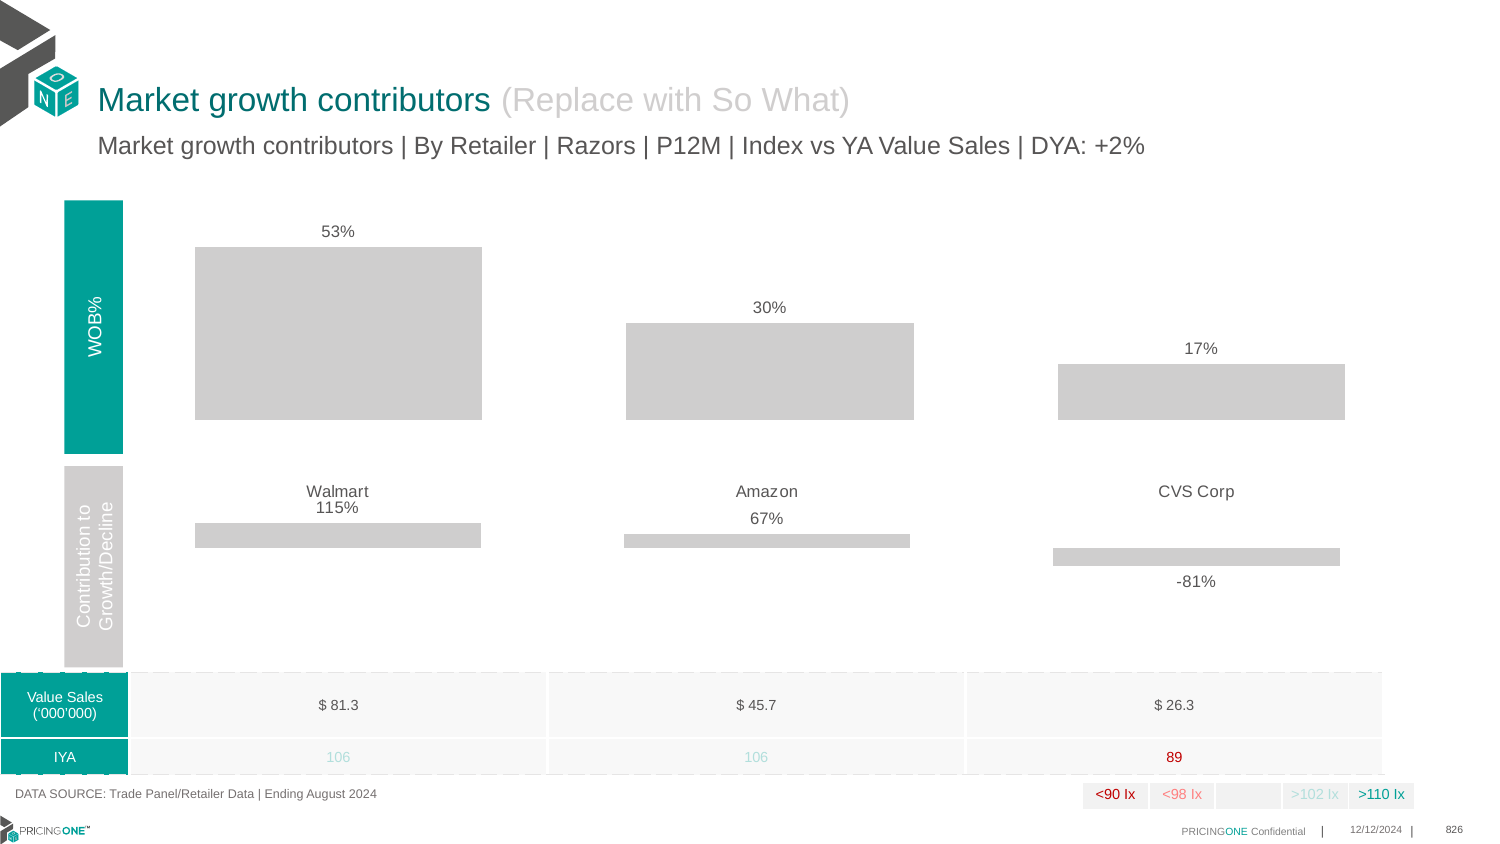

# Market growth contributors (Replace with So What)
Market growth contributors | By Retailer | Razors | P12M | Index vs YA Value Sales | DYA: +2%

### Chart

| Category | WoB % |
|---|---|
| Walmart | 0.5304591472564242 |
| Amazon | 0.2980972191462847 |
| CVS Corp | 0.17144363359729117 |
WOB%

### Chart

| Category | Growth Contribution |
|---|---|
| Walmart | 1.1475152659209118 |
| Amazon | 0.6667735741271217 |
| CVS Corp | -0.8142888400480335 |
Contribution to Growth/Decline
| Value Sales (‘000’000) | $ 81.3 | $ 45.7 | $ 26.3 |
| --- | --- | --- | --- |
| IYA | 106 | 106 | 89 |
DATA SOURCE: Trade Panel/Retailer Data | Ending August 2024
| <90 Ix | <98 Ix |  | >102 Ix | >110 Ix |
| --- | --- | --- | --- | --- |

12/12/2024
826